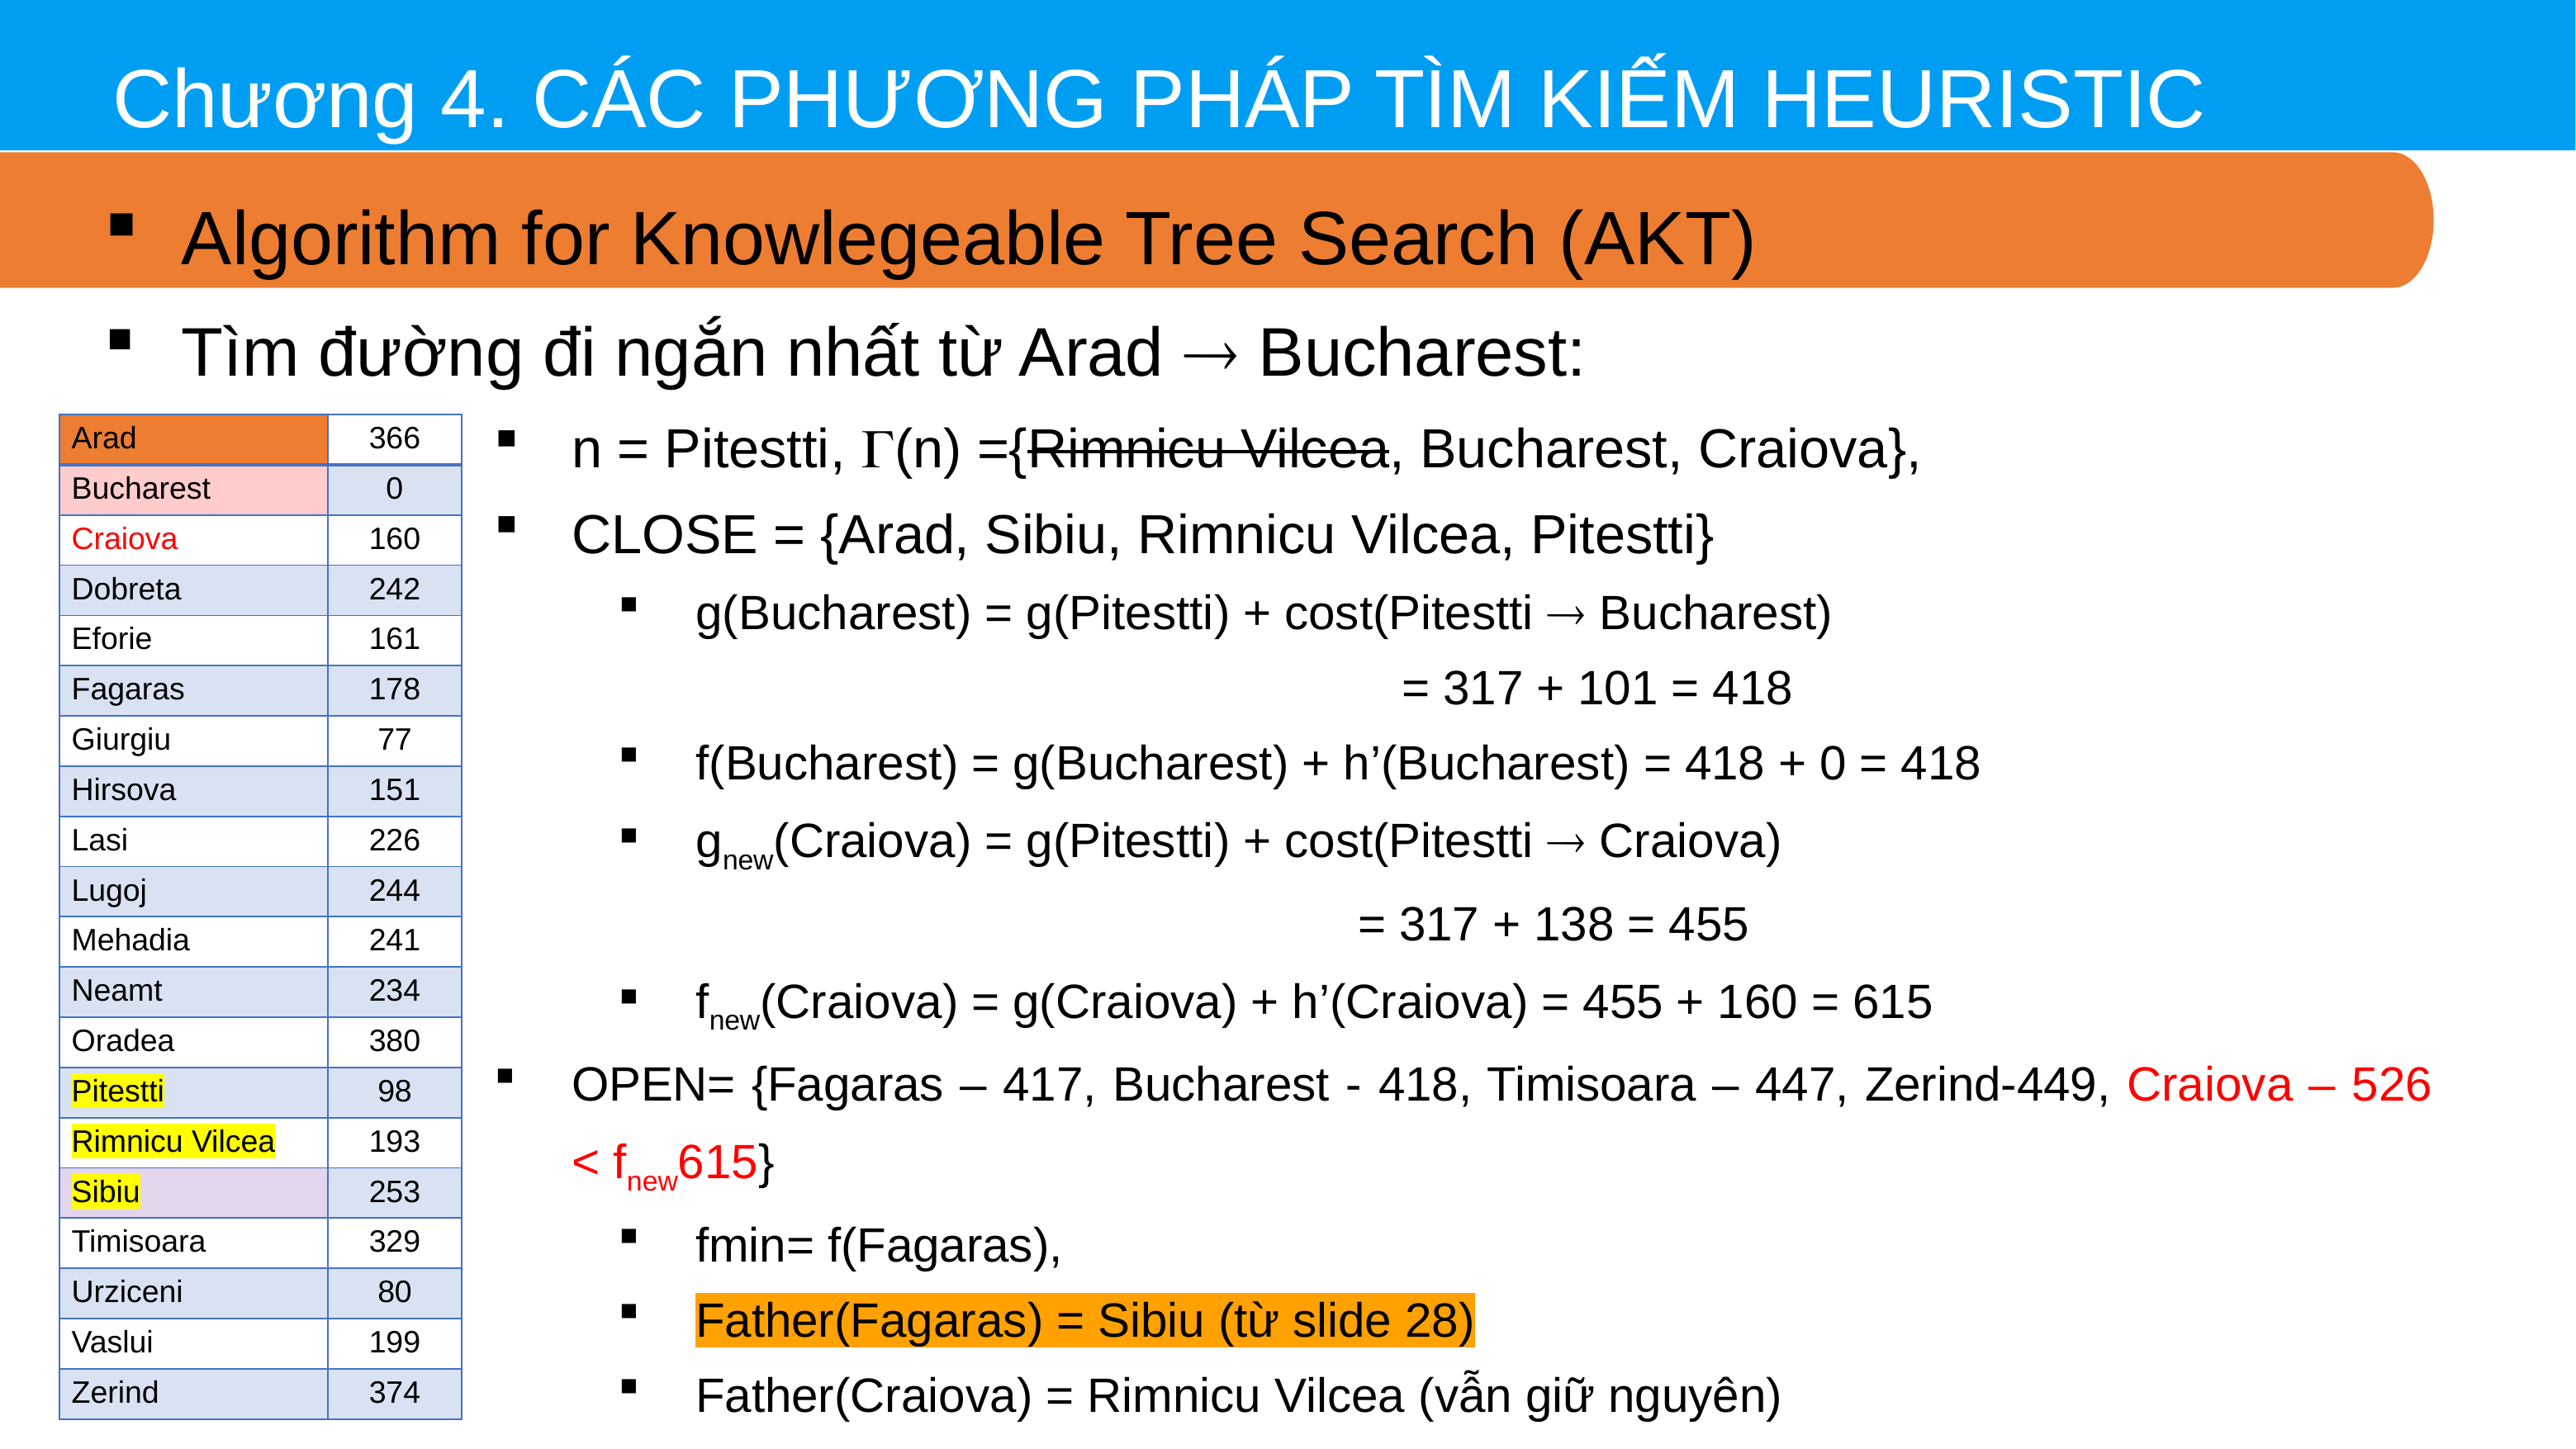

Chương 4. CÁC PHƯƠNG PHÁP TÌM KIẾM HEURISTIC

Algorithm for Knowlegeable Tree Search (AKT)
Tìm đường đi ngắn nhất từ Arad → Bucharest:
n = Pitestti, Γ(n) ={Rimnicu Vilcea, Bucharest, Craiova},
CLOSE = {Arad, Sibiu, Rimnicu Vilcea, Pitestti}
g(Bucharest) = g(Pitestti) + cost(Pitestti → Bucharest)
						   = 317 + 101 = 418
f(Bucharest) = g(Bucharest) + h’(Bucharest) = 418 + 0 = 418
gnew(Craiova) = g(Pitestti) + cost(Pitestti → Craiova)
					         = 317 + 138 = 455
fnew(Craiova) = g(Craiova) + h’(Craiova) = 455 + 160 = 615
OPEN= {Fagaras – 417, Bucharest - 418, Timisoara – 447, Zerind-449, Craiova – 526 < fnew615}
fmin= f(Fagaras),
Father(Fagaras) = Sibiu (từ slide 28)
Father(Craiova) = Rimnicu Vilcea (vẫn giữ nguyên)
| Arad | 366 |
| --- | --- |
| Bucharest | 0 |
| Craiova | 160 |
| Dobreta | 242 |
| Eforie | 161 |
| Fagaras | 178 |
| Giurgiu | 77 |
| Hirsova | 151 |
| Lasi | 226 |
| Lugoj | 244 |
| Mehadia | 241 |
| Neamt | 234 |
| Oradea | 380 |
| Pitestti | 98 |
| Rimnicu Vilcea | 193 |
| Sibiu | 253 |
| Timisoara | 329 |
| Urziceni | 80 |
| Vaslui | 199 |
| Zerind | 374 |